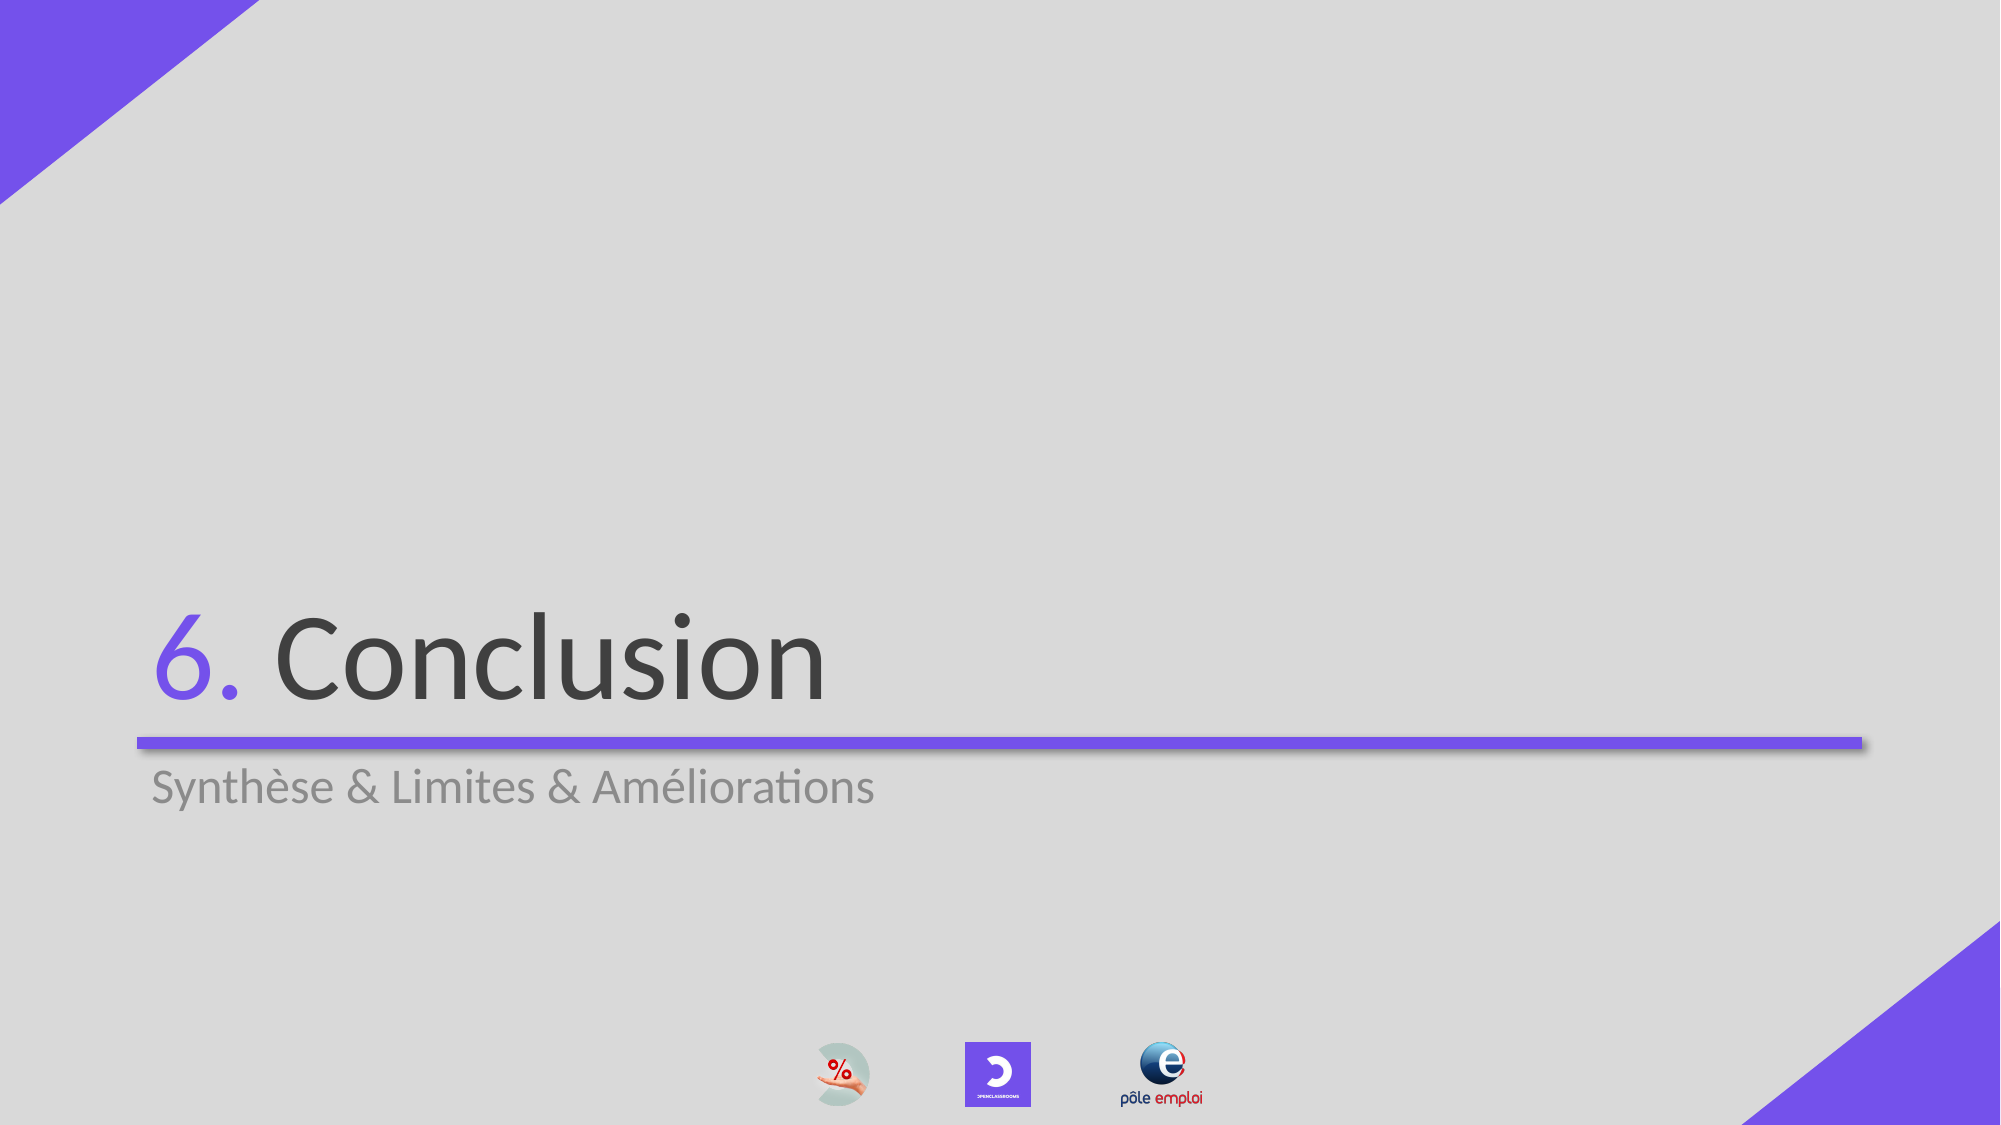

# 6. Conclusion
Synthèse & Limites & Améliorations